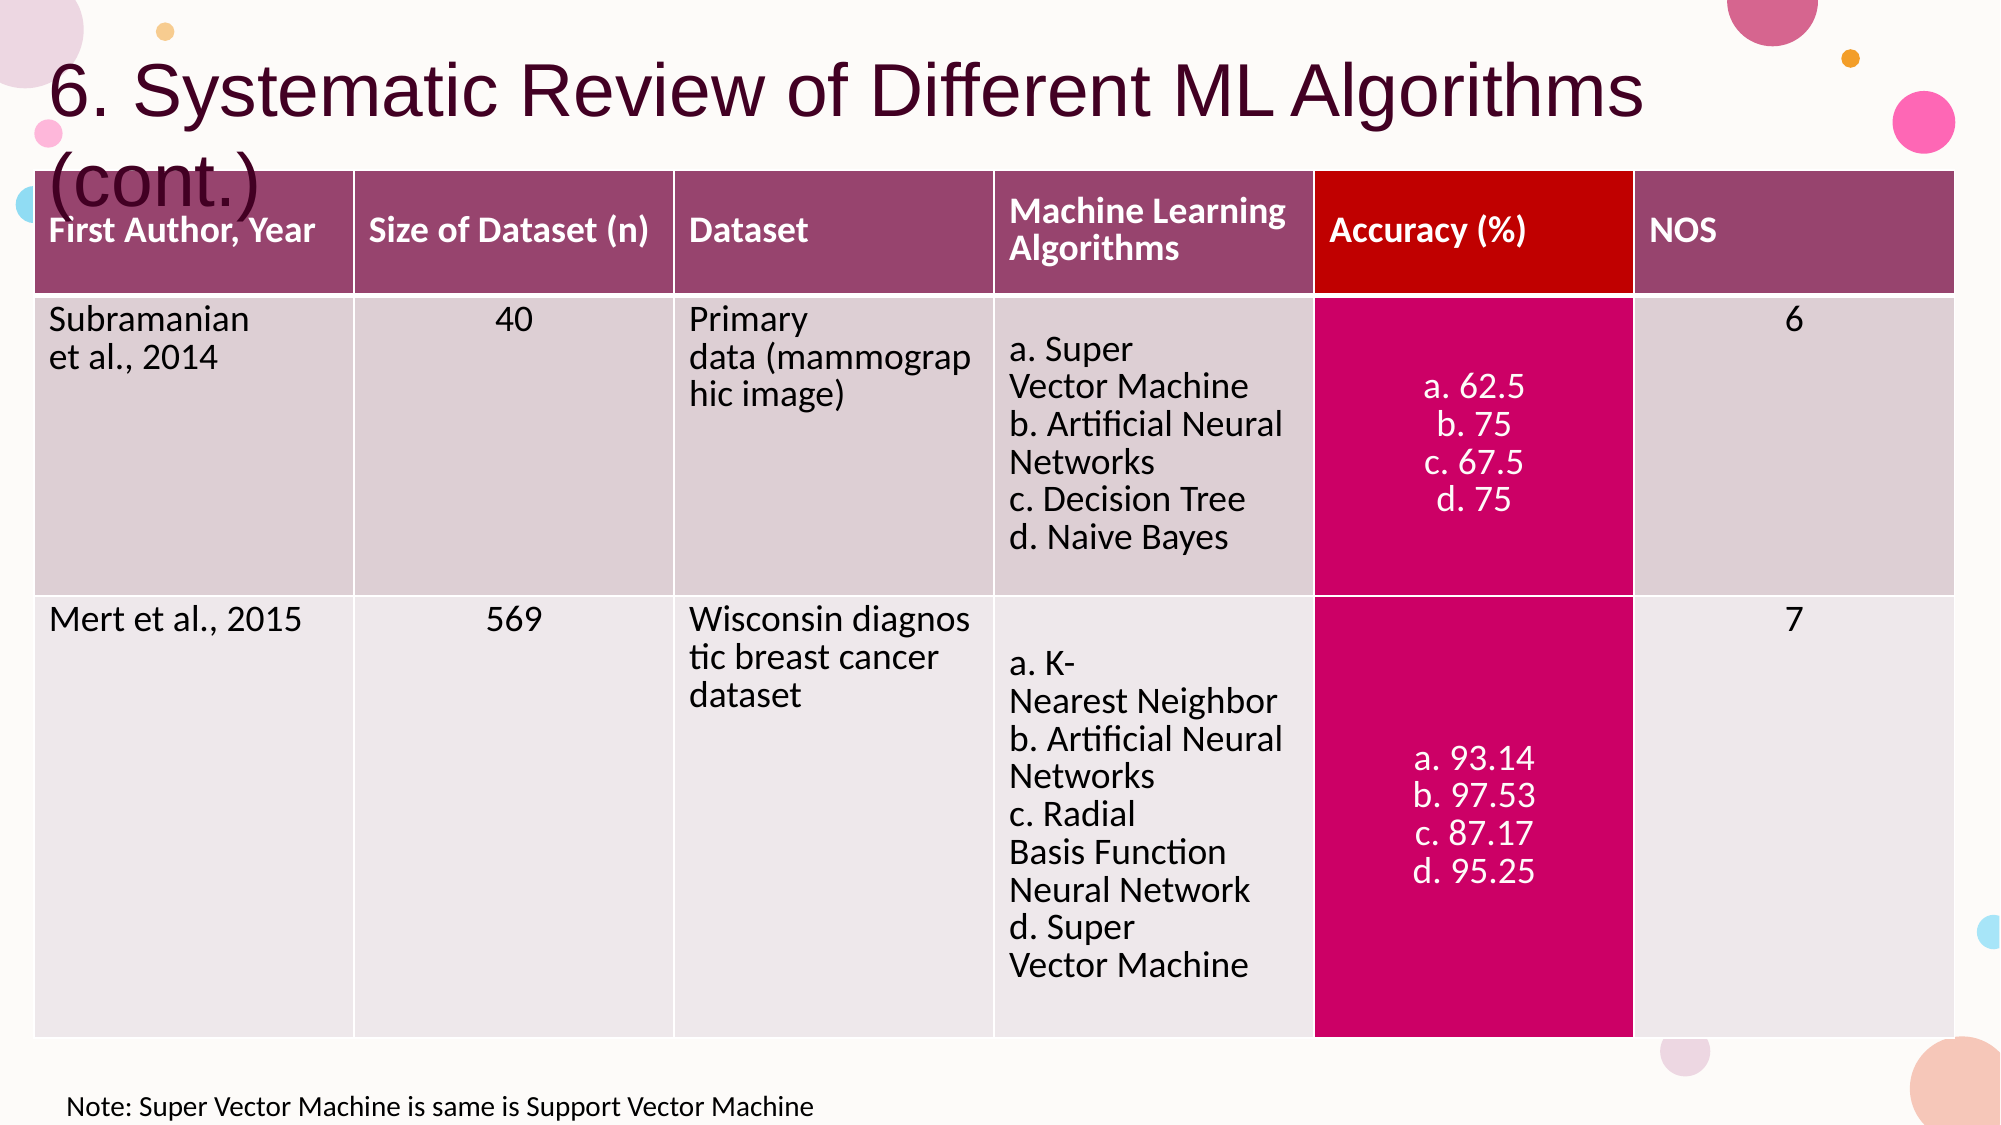

6. Systematic Review of Different ML Algorithms (cont.)
| First Author, Year | Size of Dataset (n) | Dataset | Machine Learning Algorithms | Accuracy (%) | NOS |
| --- | --- | --- | --- | --- | --- |
| Subramanian et al., 2014​ | 40​ | Primary data (mammographic image)​ | a. Super Vector Machine​ b. Artificial Neural Networks​ c. Decision Tree​ d. Naive Bayes​ | a. 62.5​ b. 75​ c. 67.5​ d. 75​ | 6​ |
| Mert et al., 2015​ | 569​ | Wisconsin diagnostic breast cancer dataset​ | a. K-Nearest Neighbor​ b. Artificial Neural Networks​ c. Radial Basis Function Neural Network​ d. Super Vector Machine​ | a. 93.14​ b. 97.53​ c. 87.17​ d. 95.25​ | 7​ |
Note: Super Vector Machine is same is Support Vector Machine